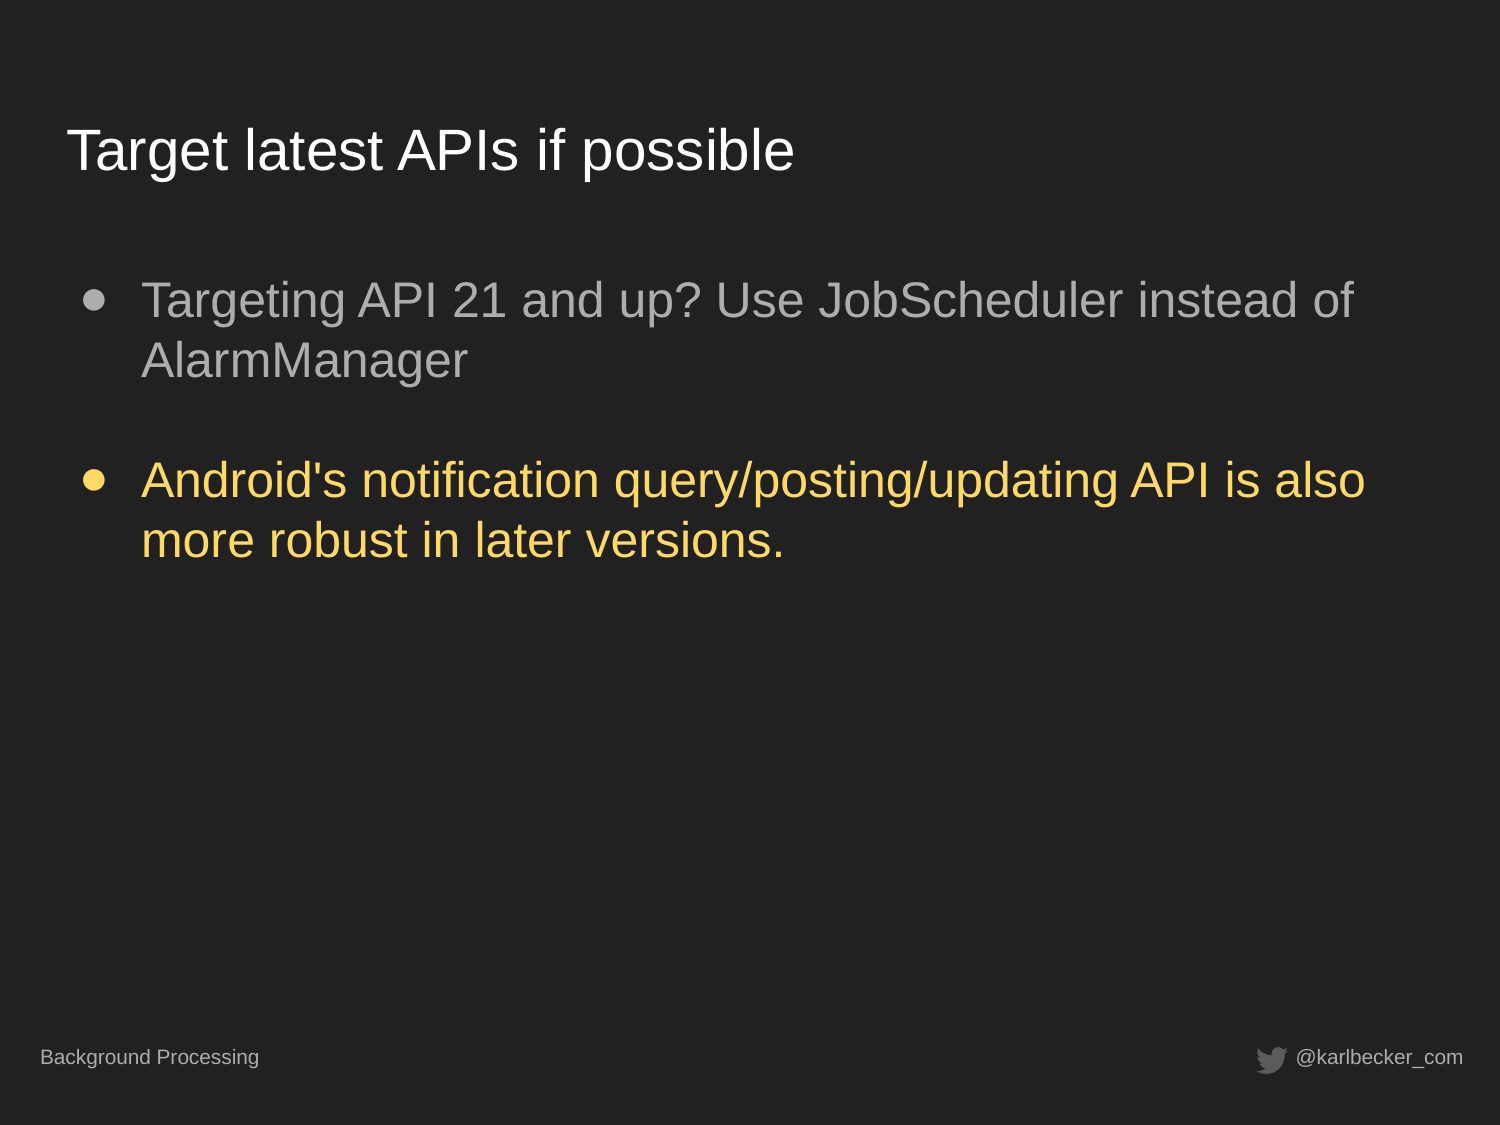

# Target latest APIs if possible
Targeting API 21 and up? Use JobScheduler instead of AlarmManager

Android's notification query/posting/updating API is also more robust in later versions.